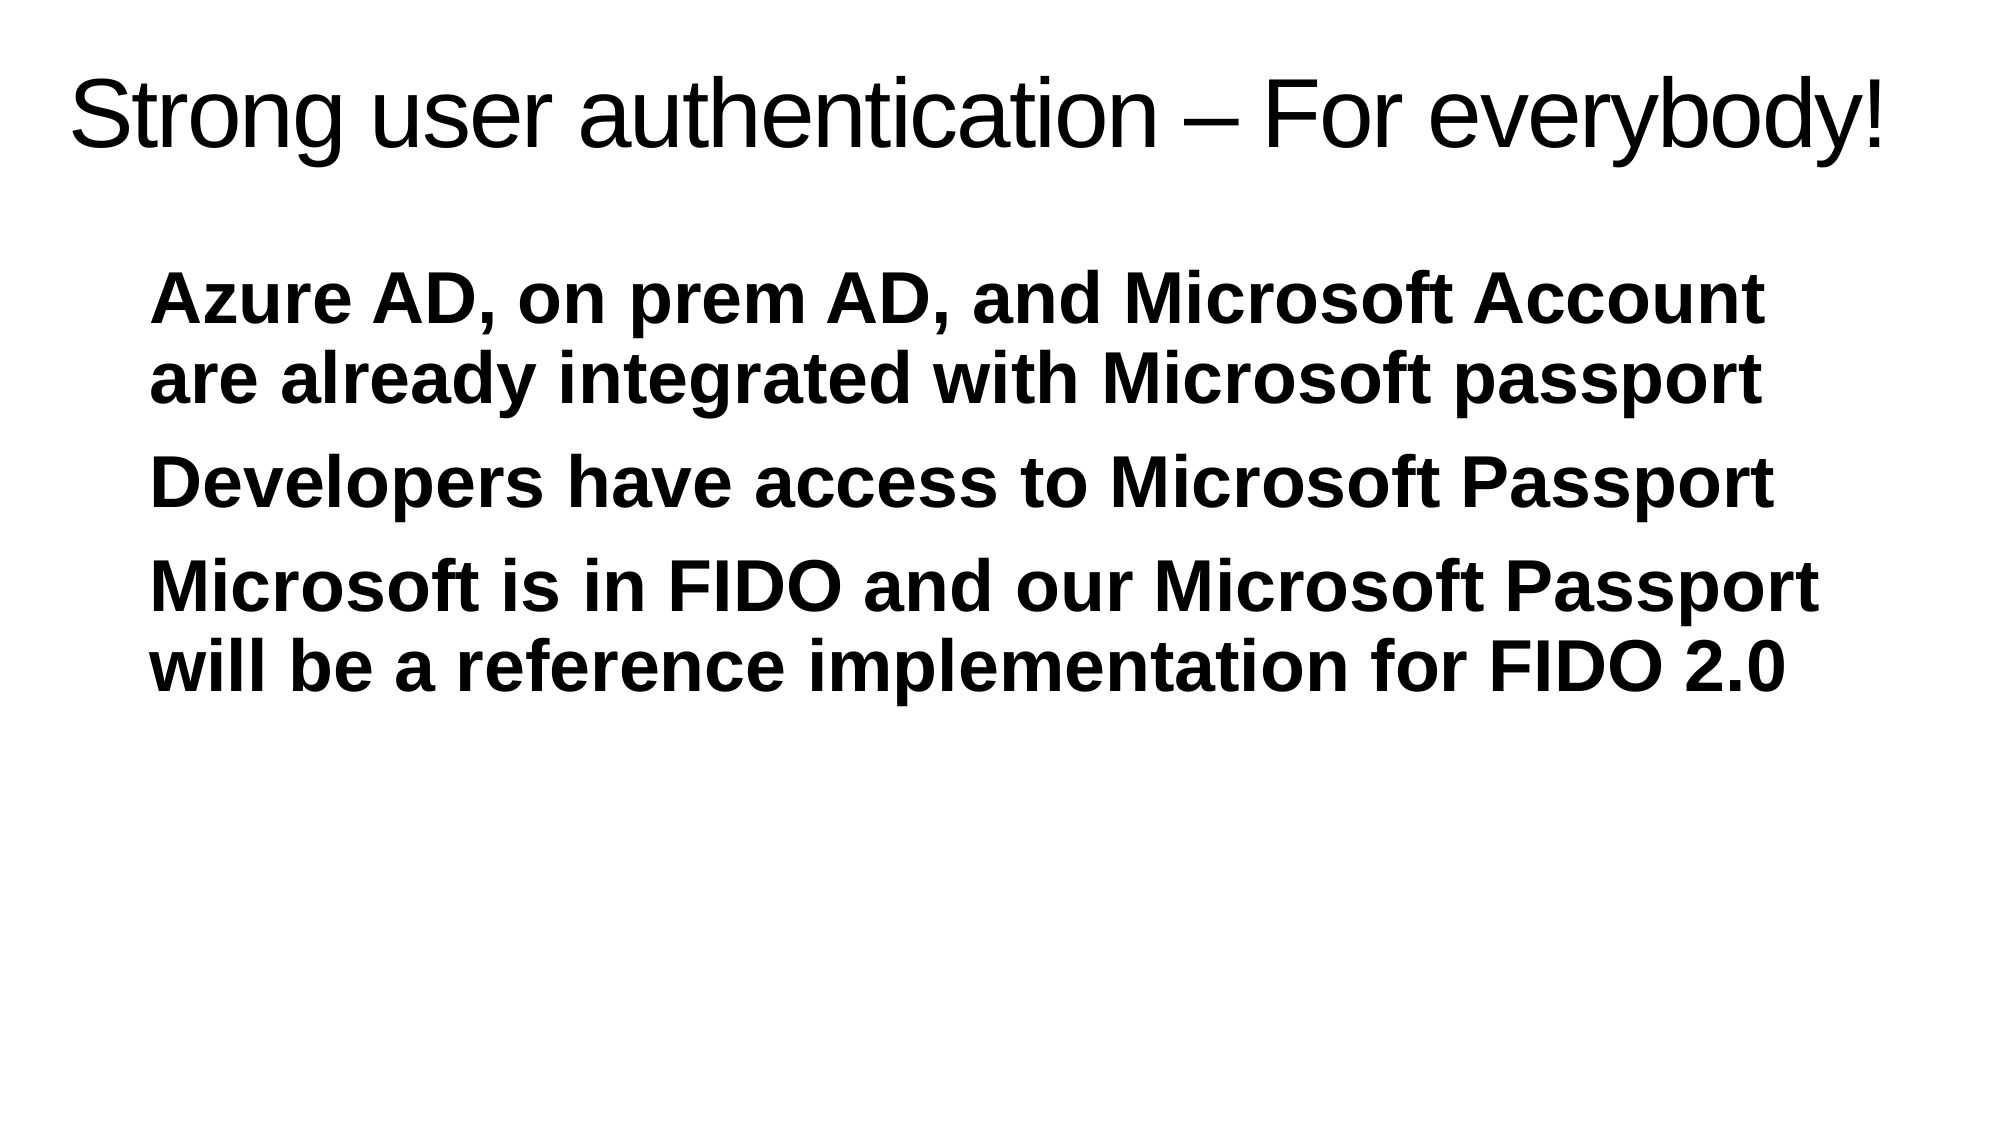

# Strong user authentication – For everybody!
Azure AD, on prem AD, and Microsoft Account are already integrated with Microsoft passport
Developers have access to Microsoft Passport
Microsoft is in FIDO and our Microsoft Passport will be a reference implementation for FIDO 2.0